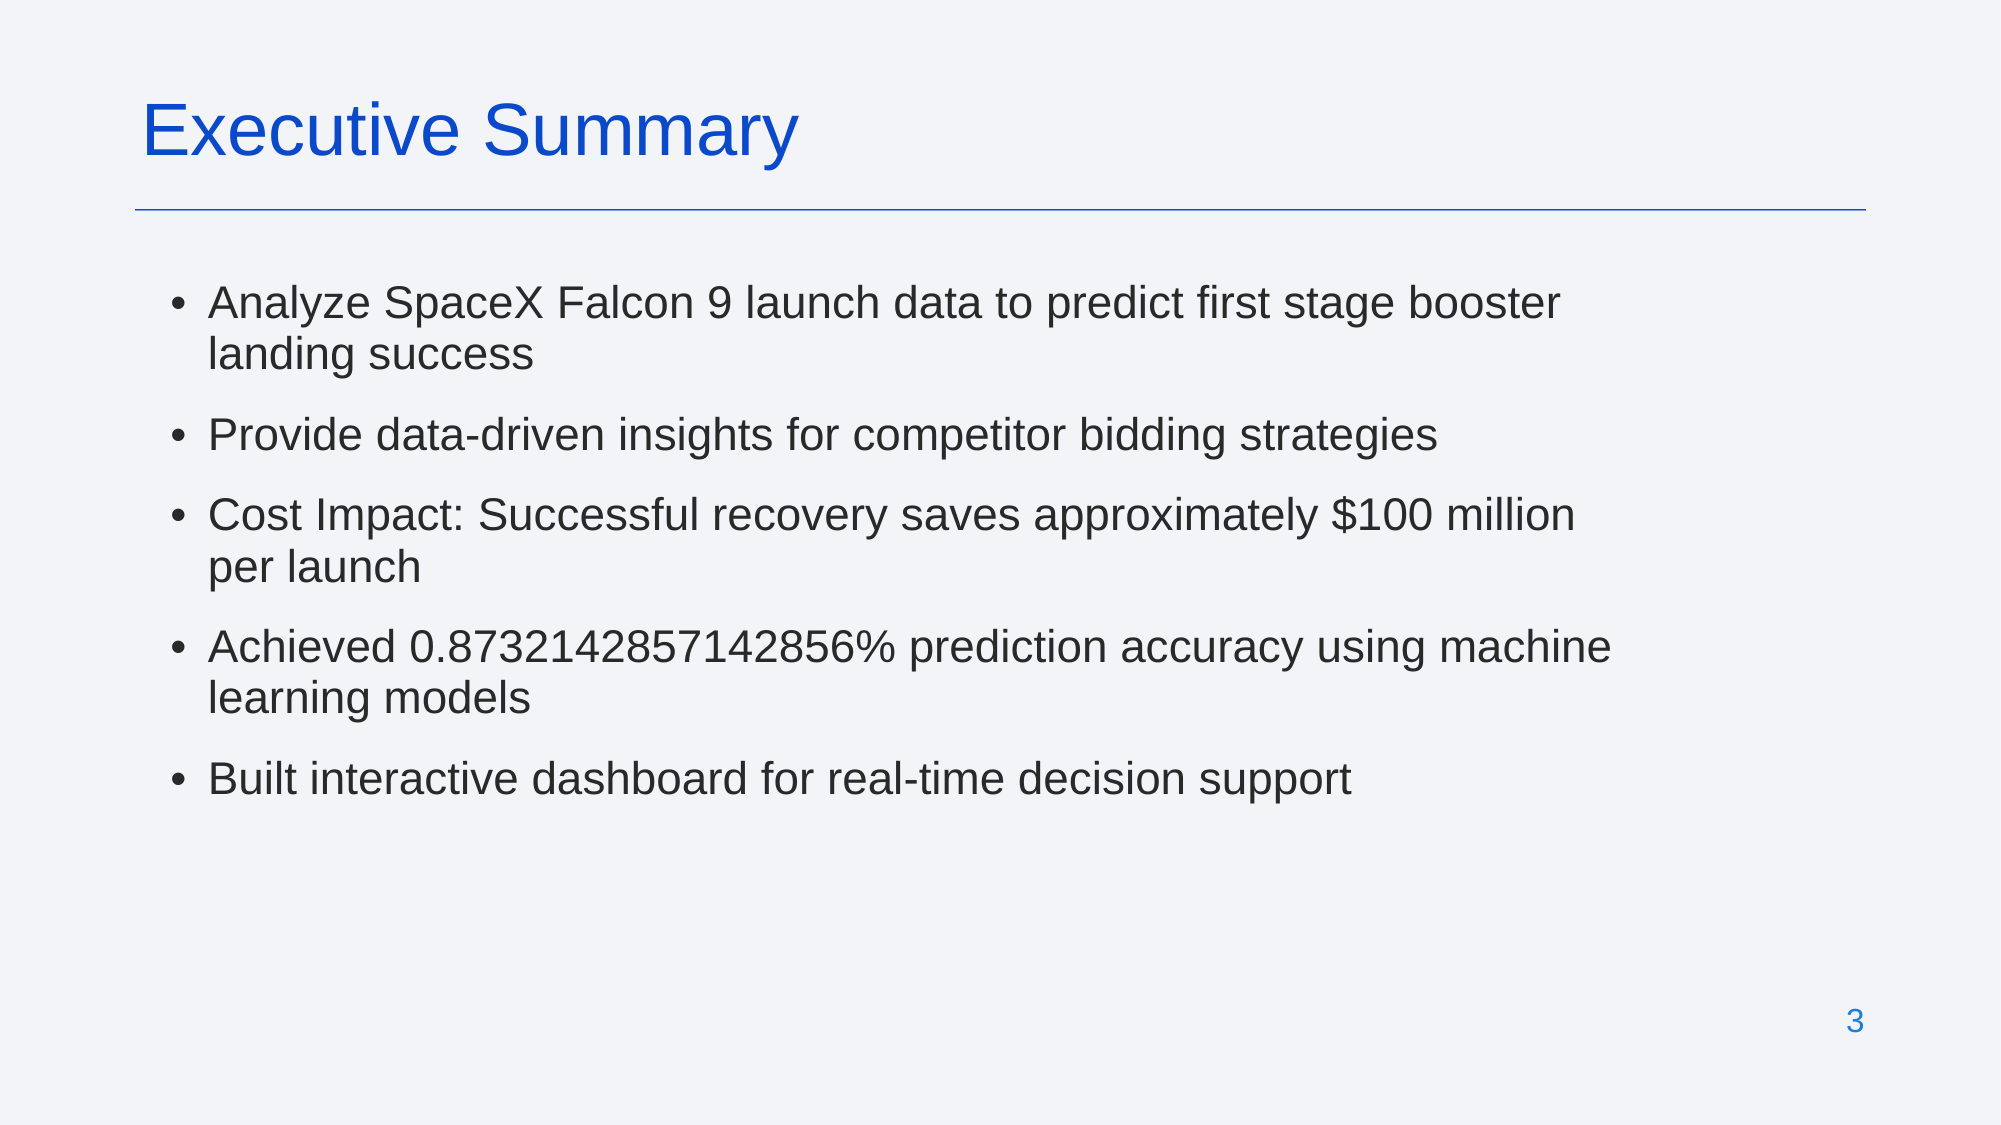

Executive Summary
Analyze SpaceX Falcon 9 launch data to predict first stage booster landing success
Provide data-driven insights for competitor bidding strategies
Cost Impact: Successful recovery saves approximately $100 million per launch
Achieved 0.8732142857142856% prediction accuracy using machine learning models
Built interactive dashboard for real-time decision support
3